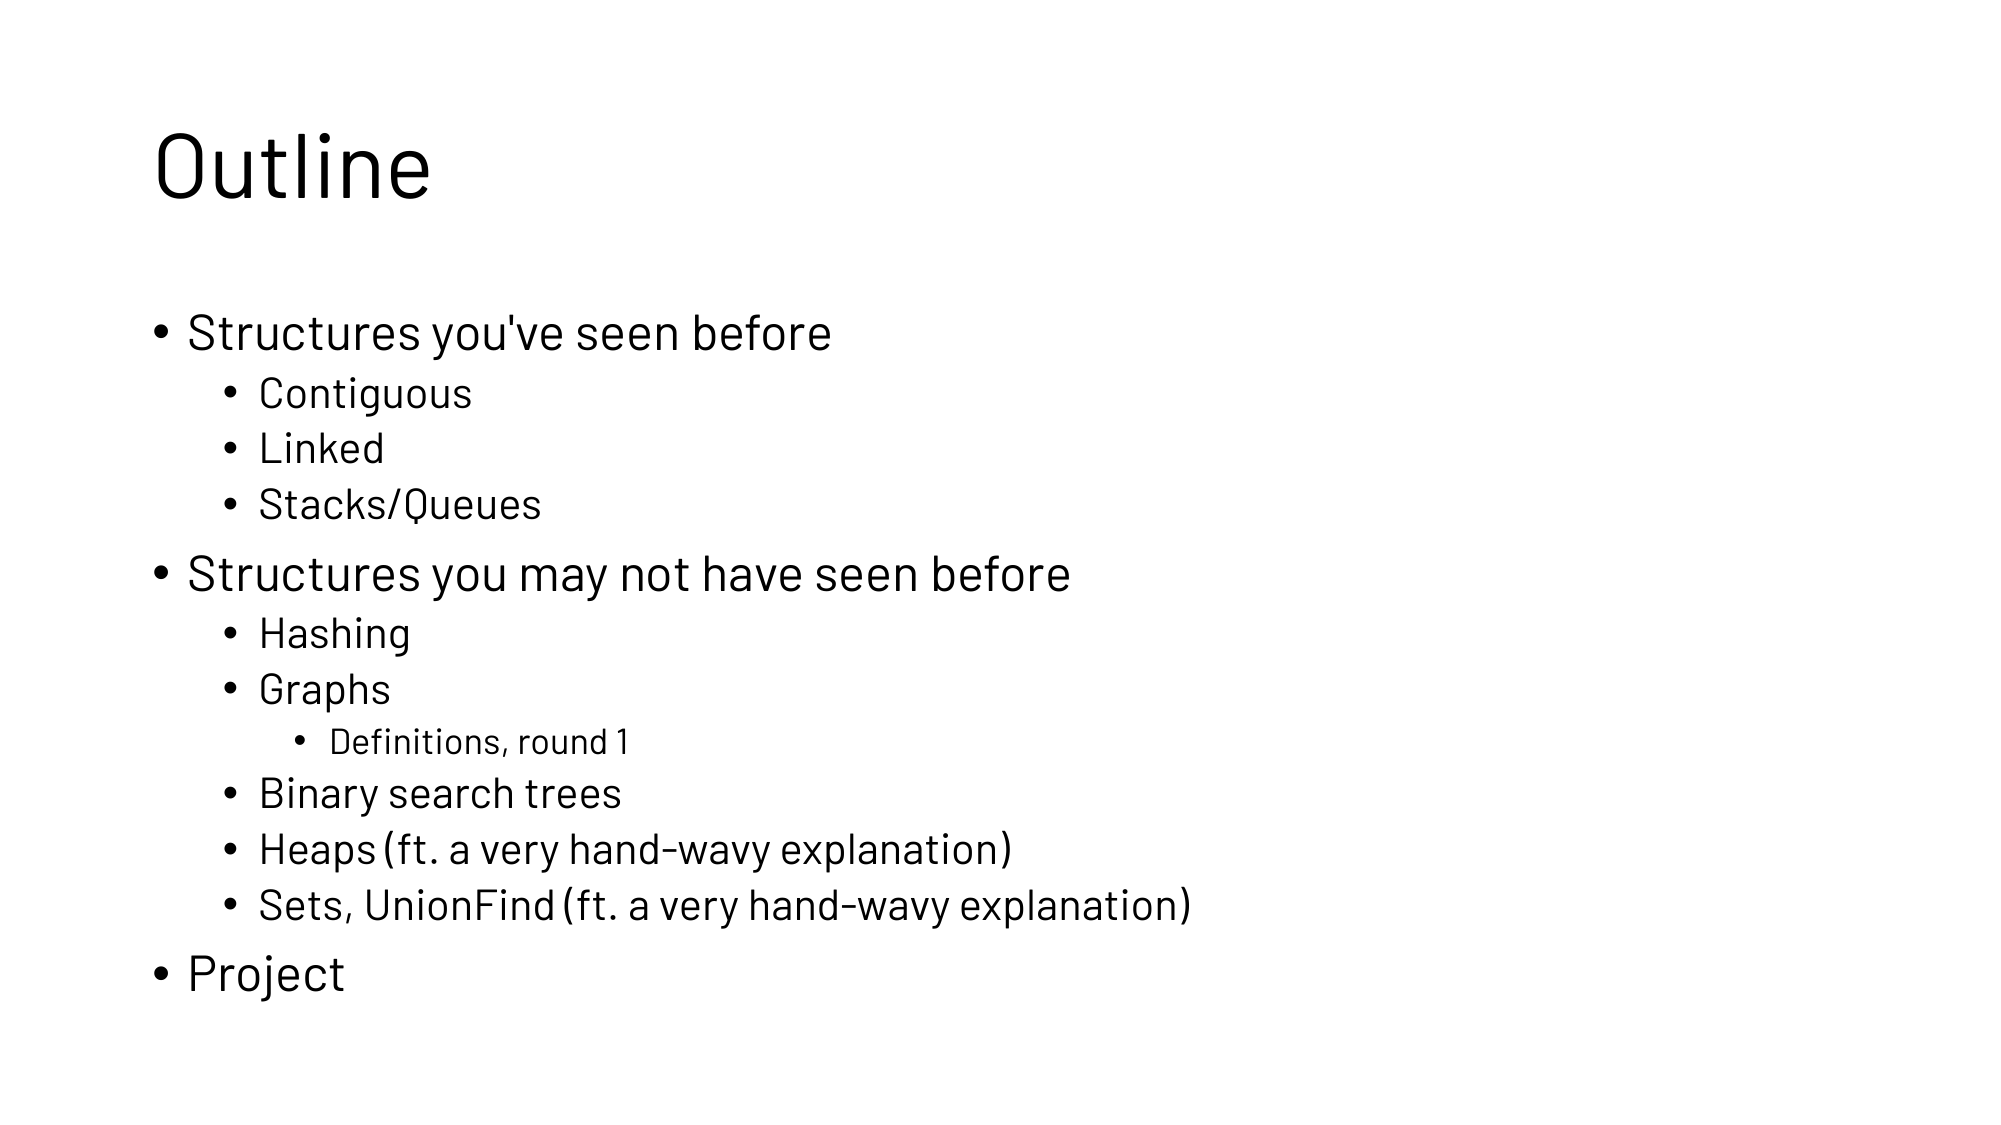

# Outline
Structures you've seen before
Contiguous
Linked
Stacks/Queues
Structures you may not have seen before
Hashing
Graphs
Definitions, round 1
Binary search trees
Heaps (ft. a very hand-wavy explanation)
Sets, UnionFind (ft. a very hand-wavy explanation)
Project